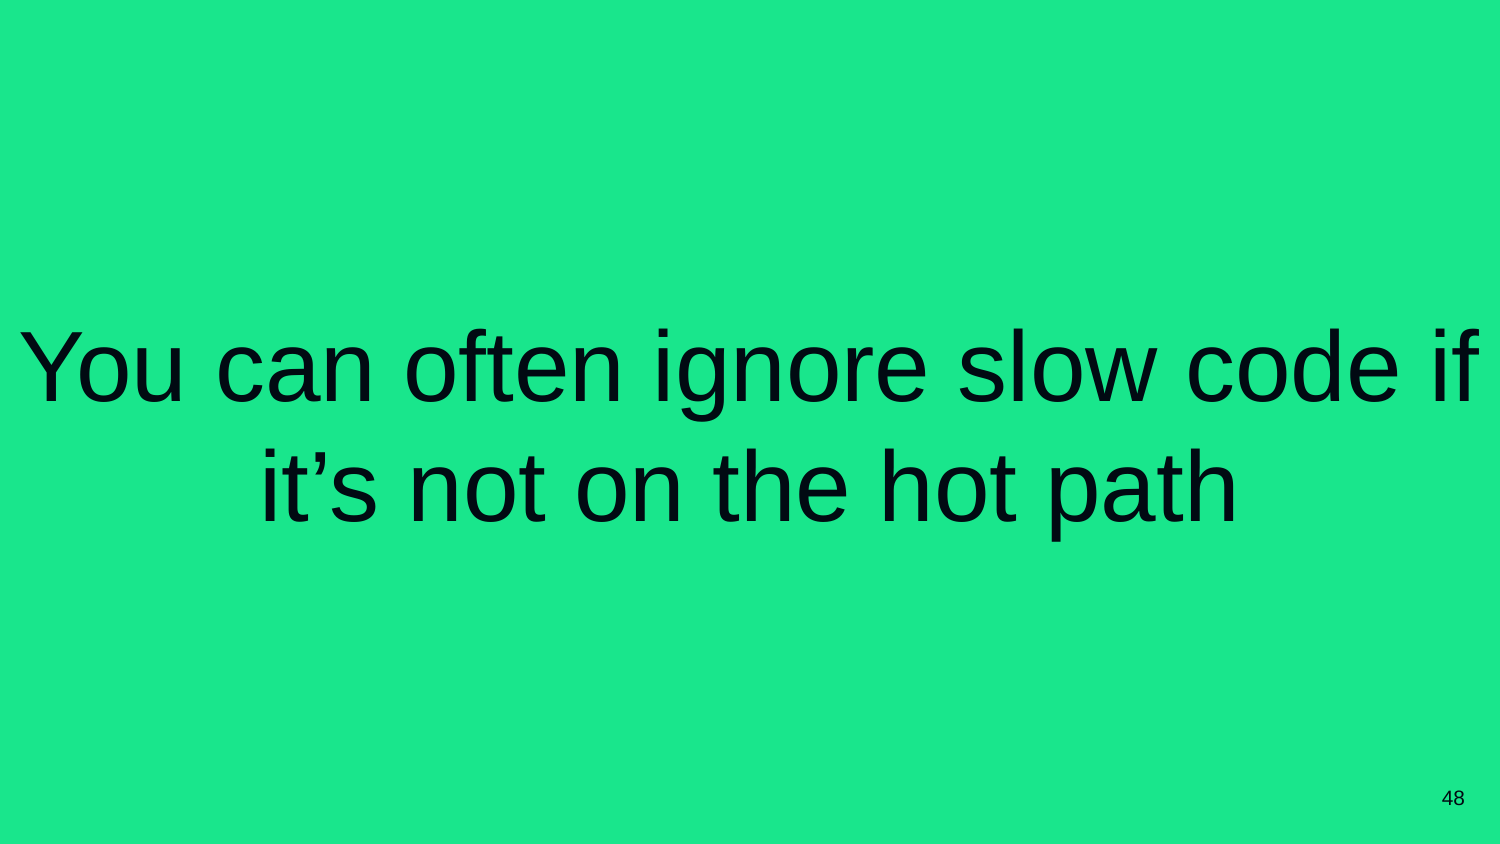

# You can often ignore slow code if it’s not on the hot path
48